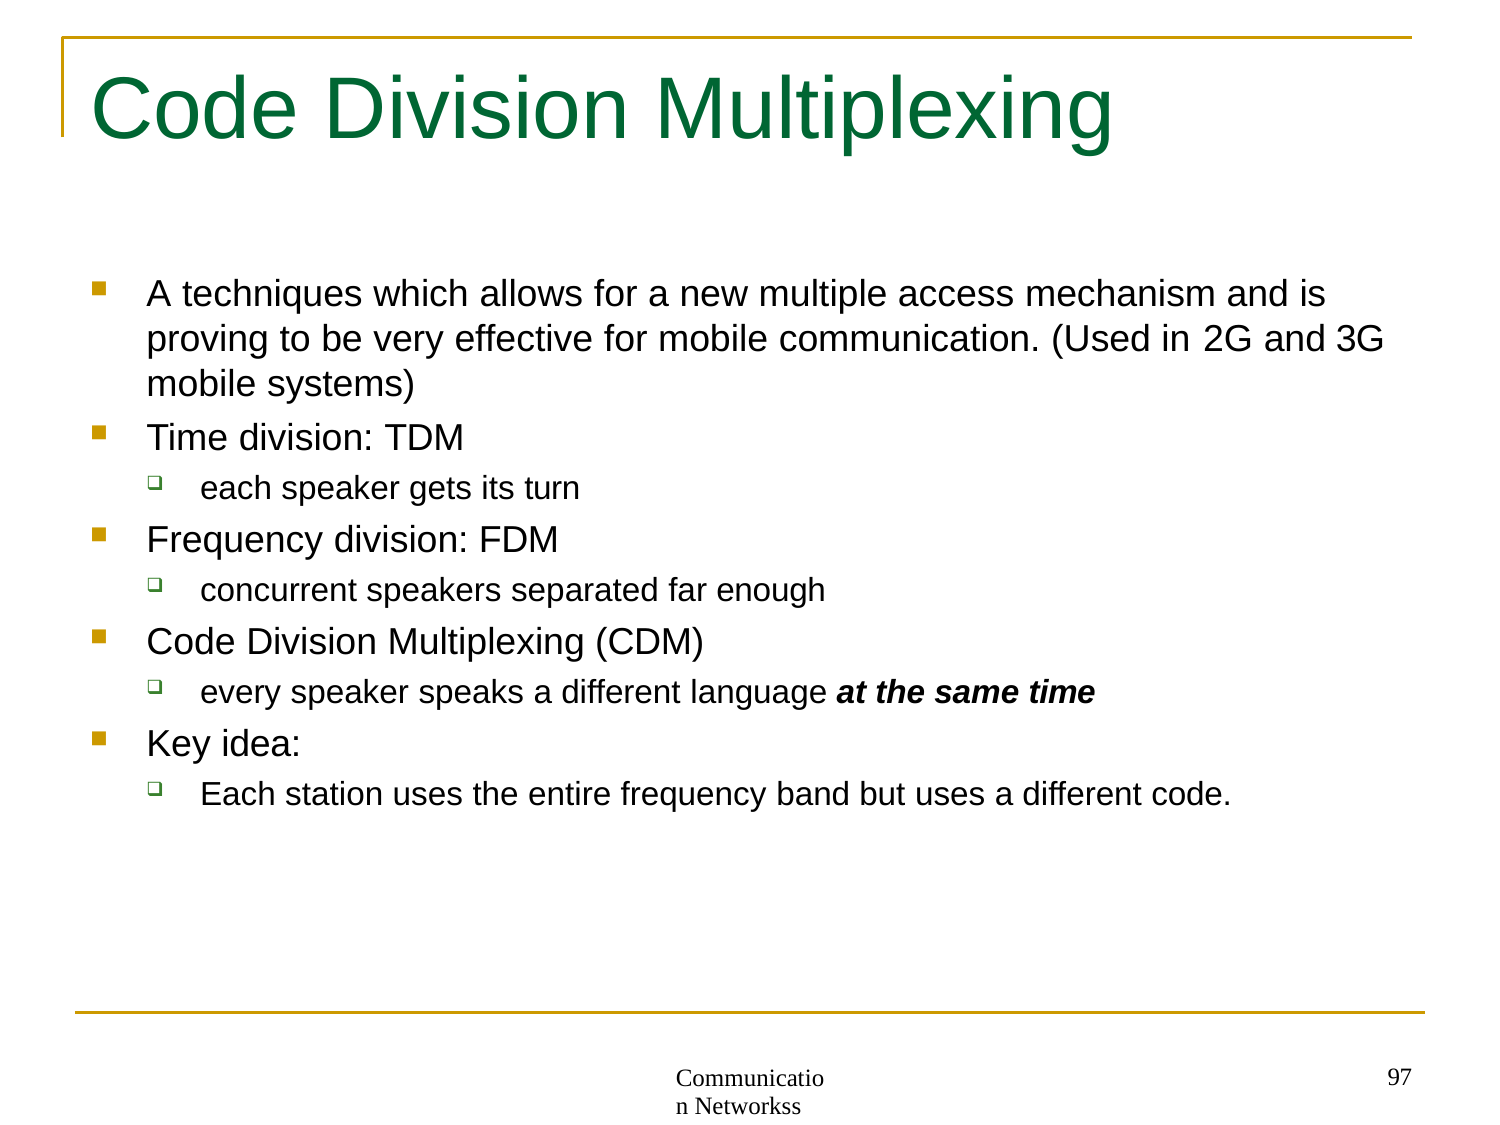

# Code Division Multiplexing
A techniques which allows for a new multiple access mechanism and is proving to be very effective for mobile communication. (Used in 2G and 3G mobile systems)
Time division: TDM
each speaker gets its turn
Frequency division: FDM
concurrent speakers separated far enough
Code Division Multiplexing (CDM)
every speaker speaks a different language at the same time
Key idea:
Each station uses the entire frequency band but uses a different code.
97
Communication Networkss